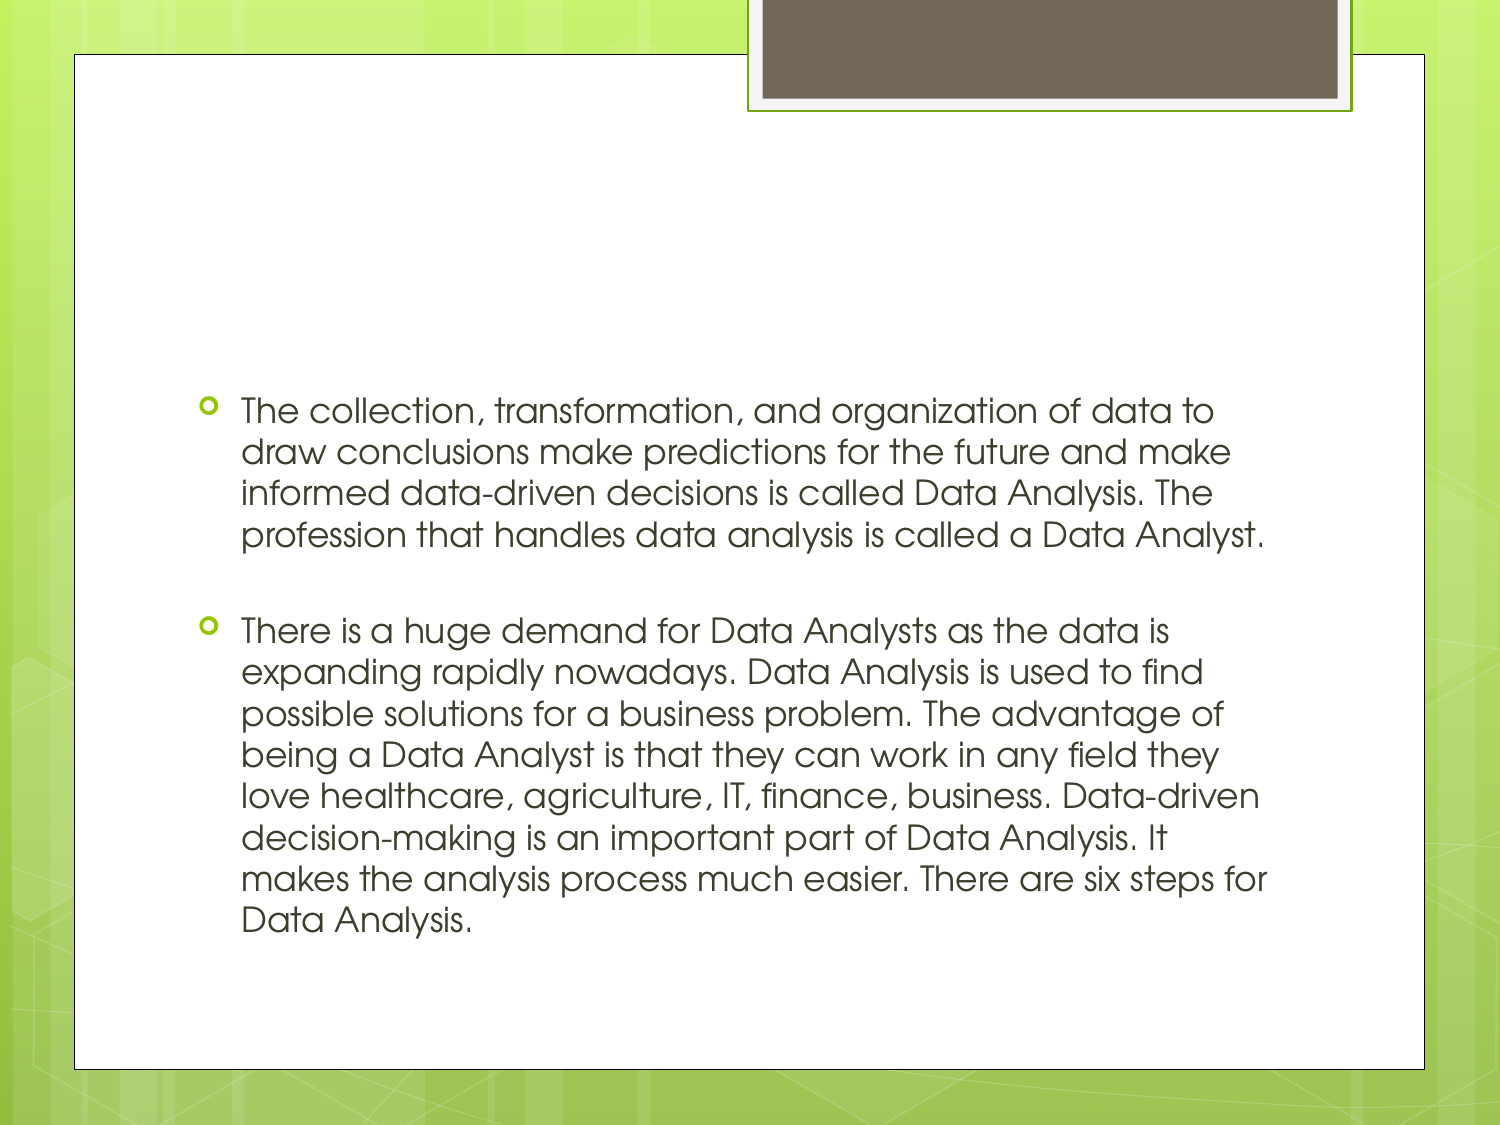

#
The collection, transformation, and organization of data to draw conclusions make predictions for the future and make informed data-driven decisions is called Data Analysis. The profession that handles data analysis is called a Data Analyst.

There is a huge demand for Data Analysts as the data is expanding rapidly nowadays. Data Analysis is used to find possible solutions for a business problem. The advantage of being a Data Analyst is that they can work in any field they love healthcare, agriculture, IT, finance, business. Data-driven decision-making is an important part of Data Analysis. It makes the analysis process much easier. There are six steps for Data Analysis.